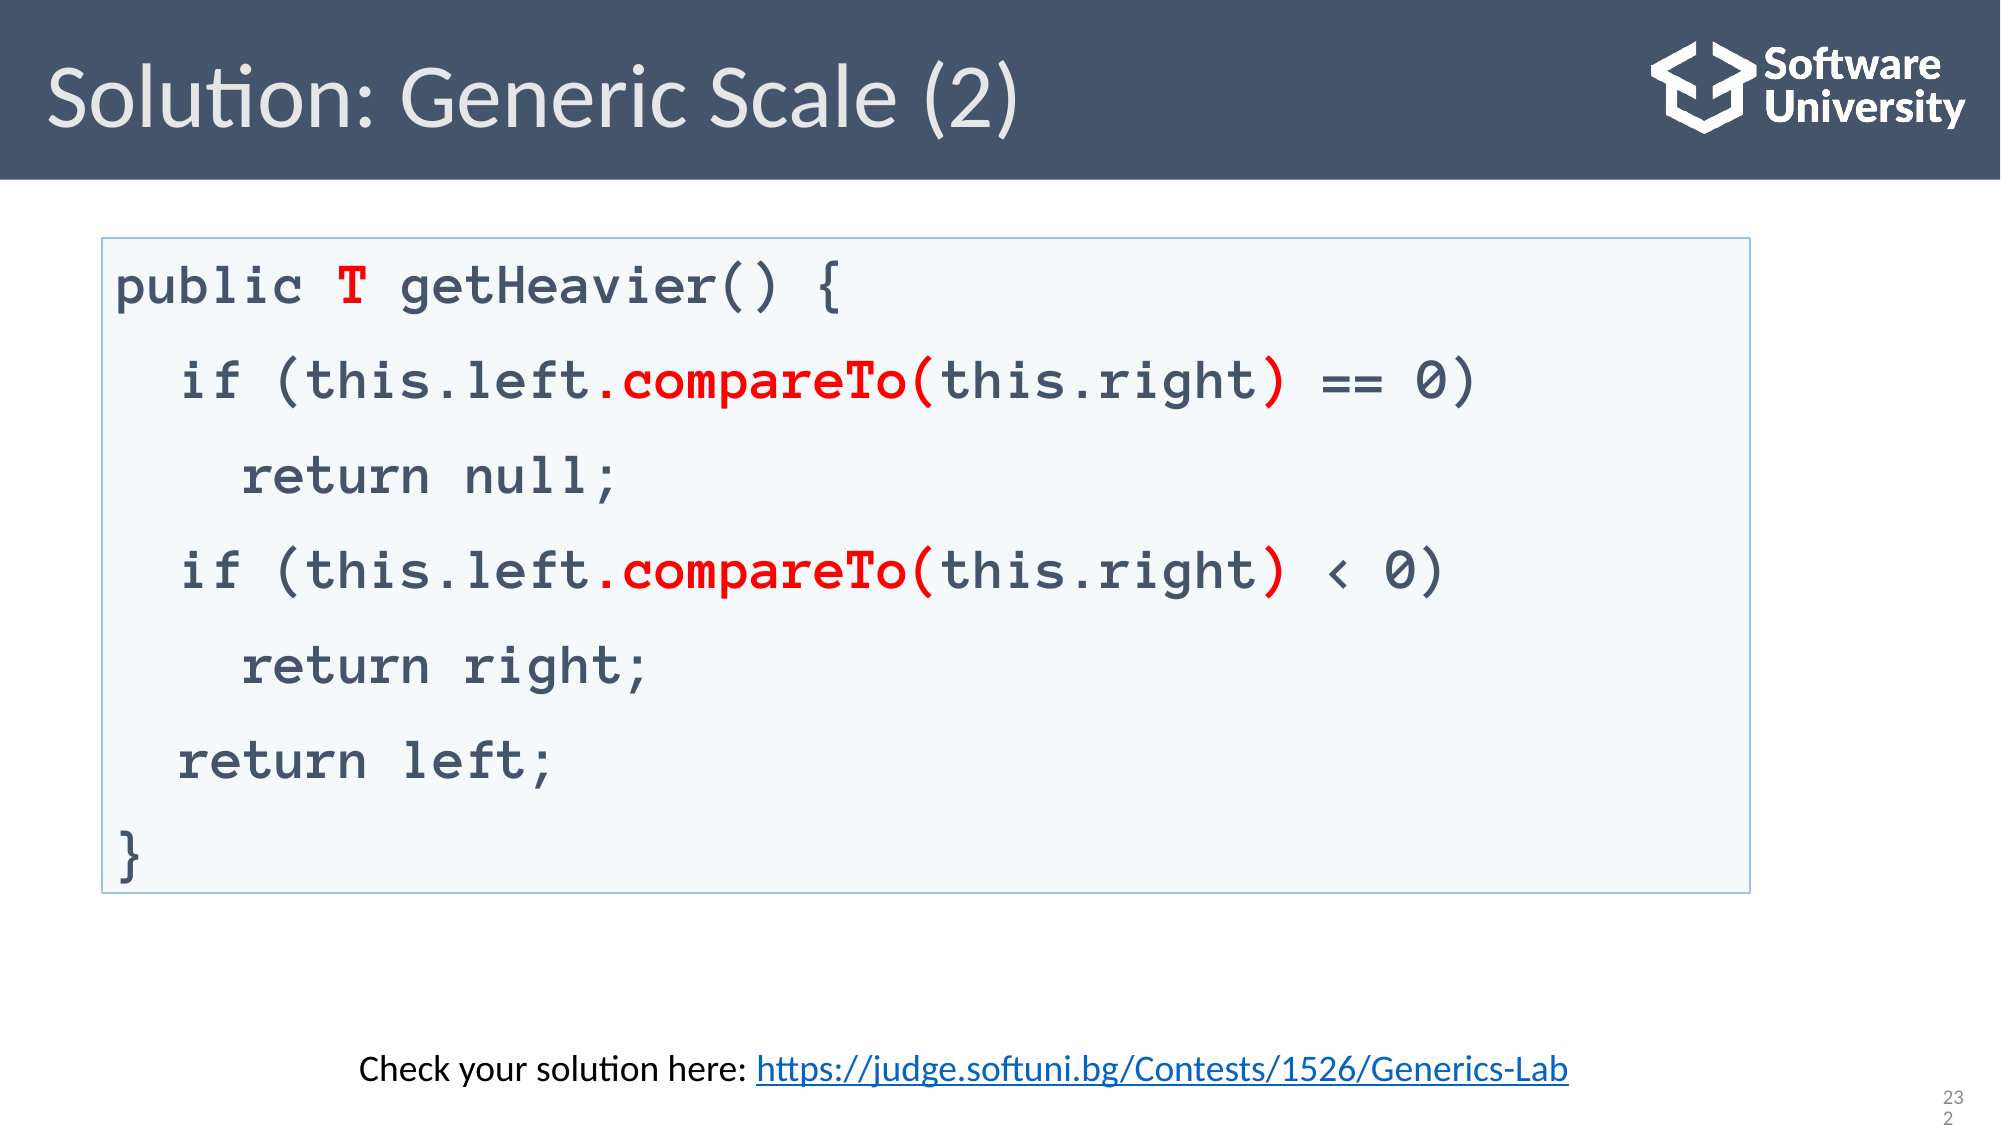

# Solution: Generic Scale (2)
public T getHeavier() {
  if (this.left.compareTo(this.right) == 0)
    return null;
  if (this.left.compareTo(this.right) < 0)
    return right;
  return left;
}
Check your solution here: https://judge.softuni.bg/Contests/1526/Generics-Lab
232